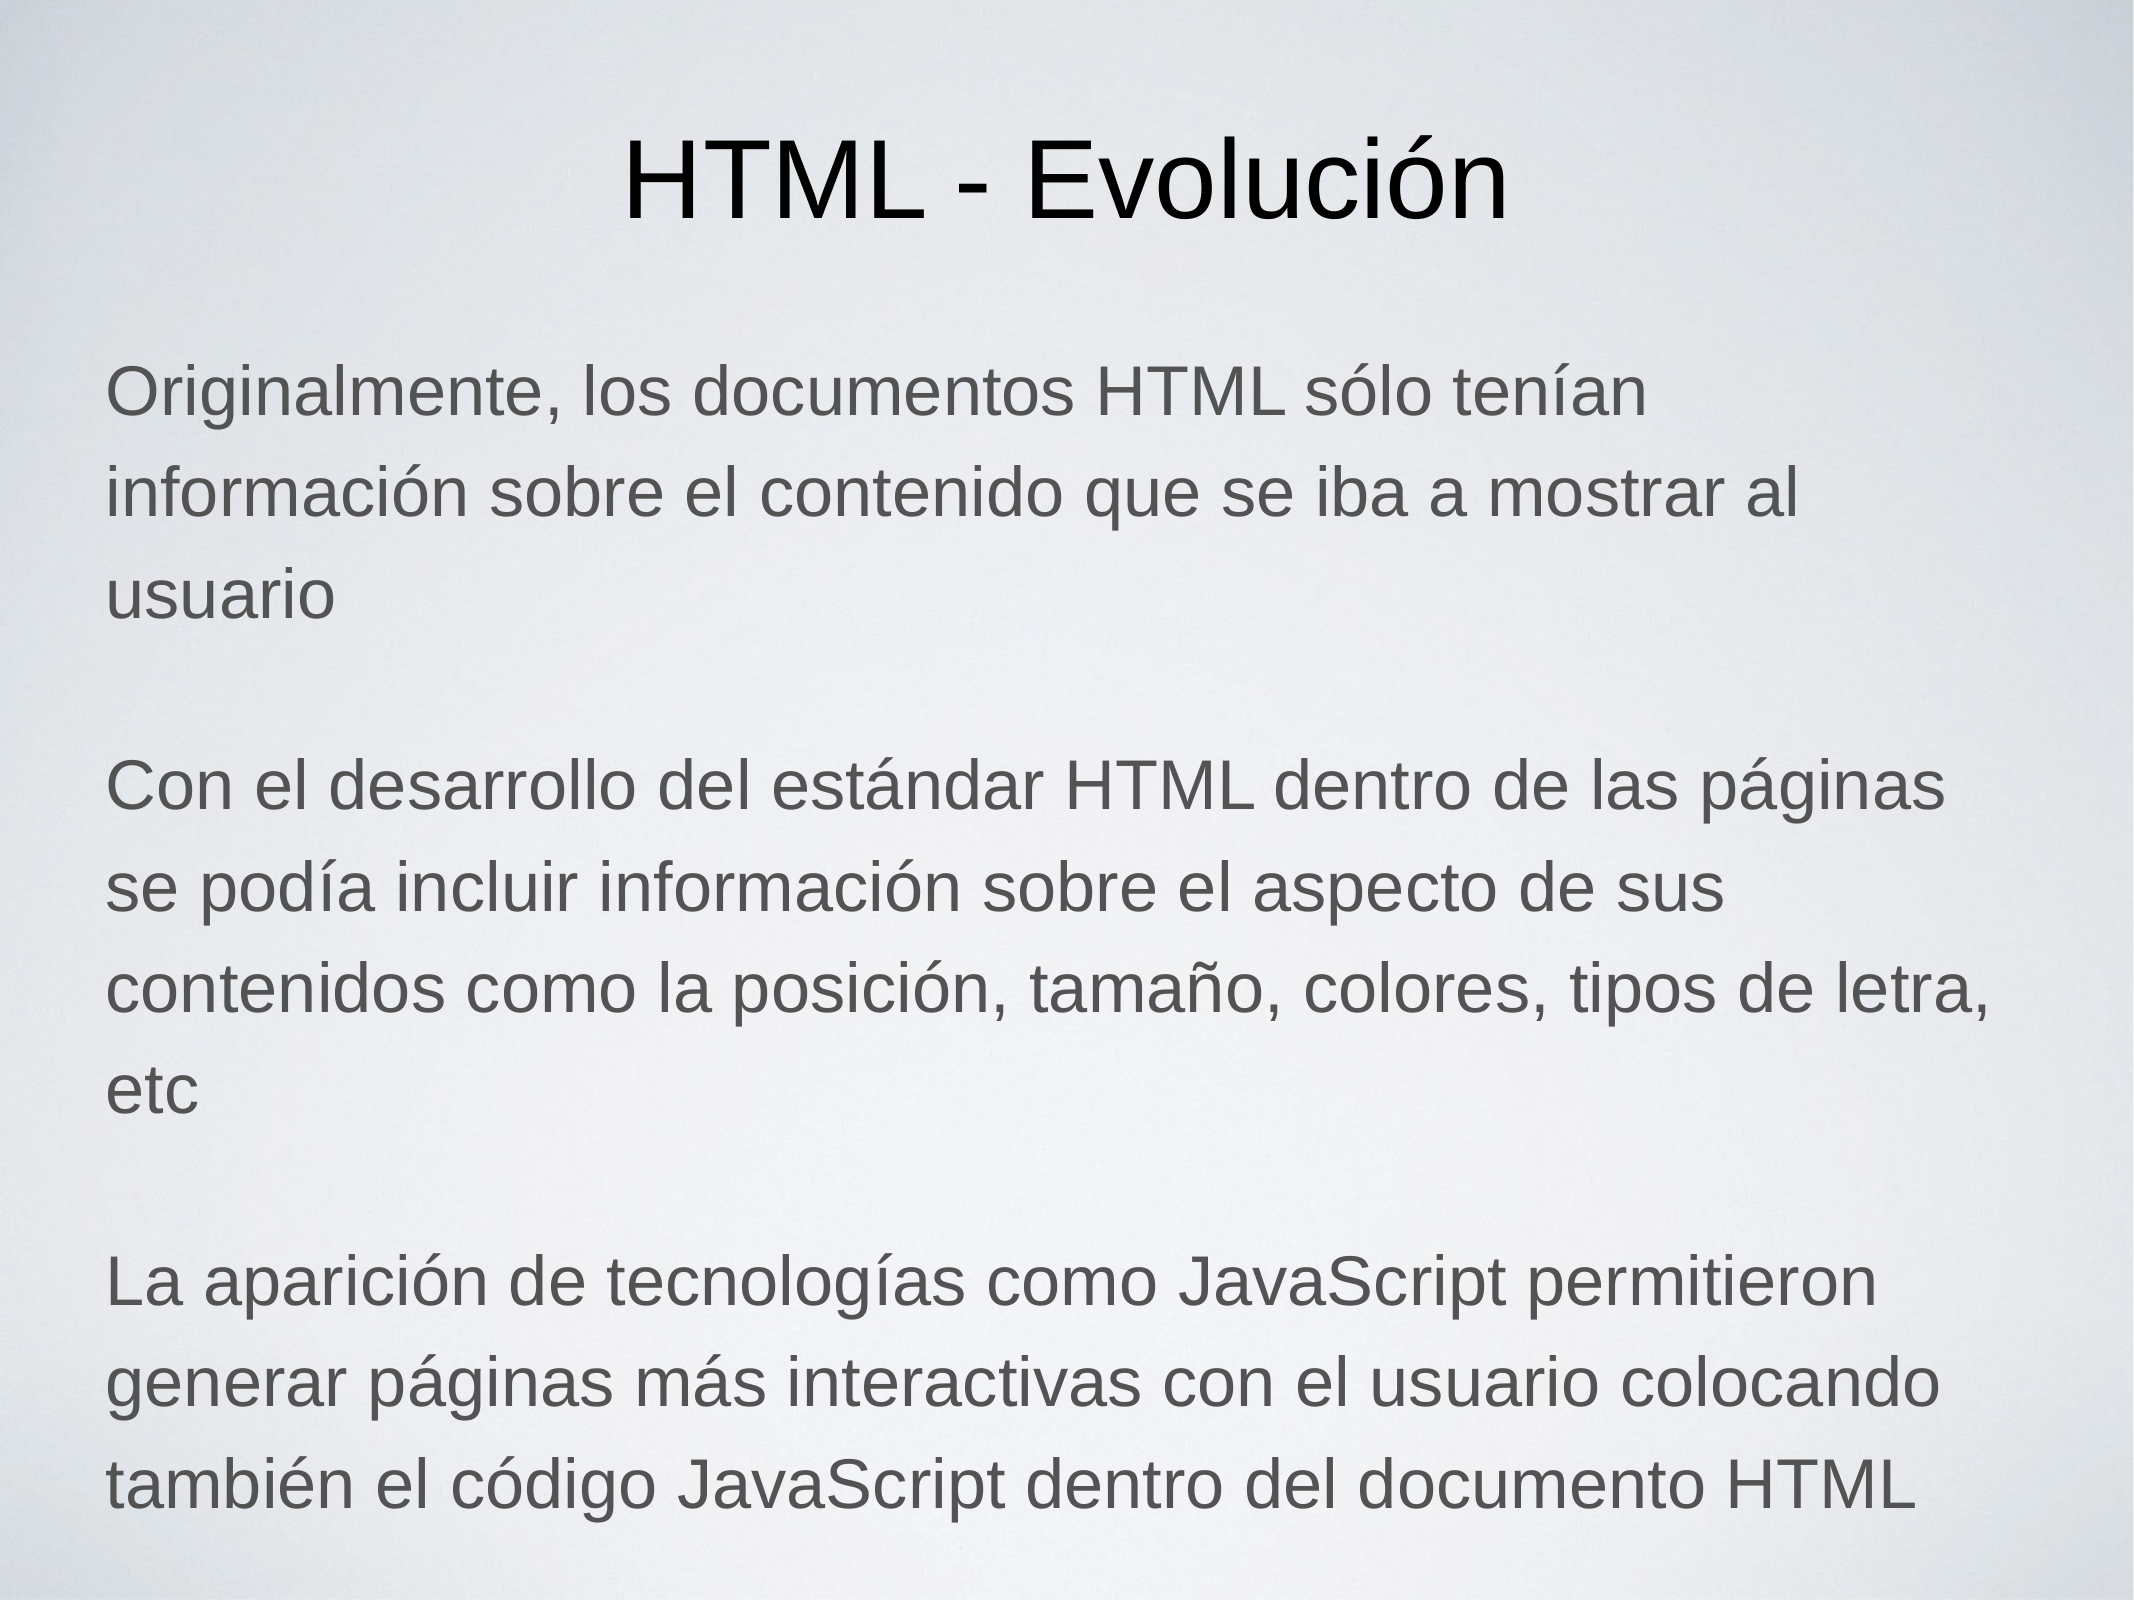

HTML - Evolución
Originalmente, los documentos HTML sólo tenían información sobre el contenido que se iba a mostrar al usuario
Con el desarrollo del estándar HTML dentro de las páginas se podía incluir información sobre el aspecto de sus contenidos como la posición, tamaño, colores, tipos de letra, etc
La aparición de tecnologías como JavaScript permitieron generar páginas más interactivas con el usuario colocando también el código JavaScript dentro del documento HTML